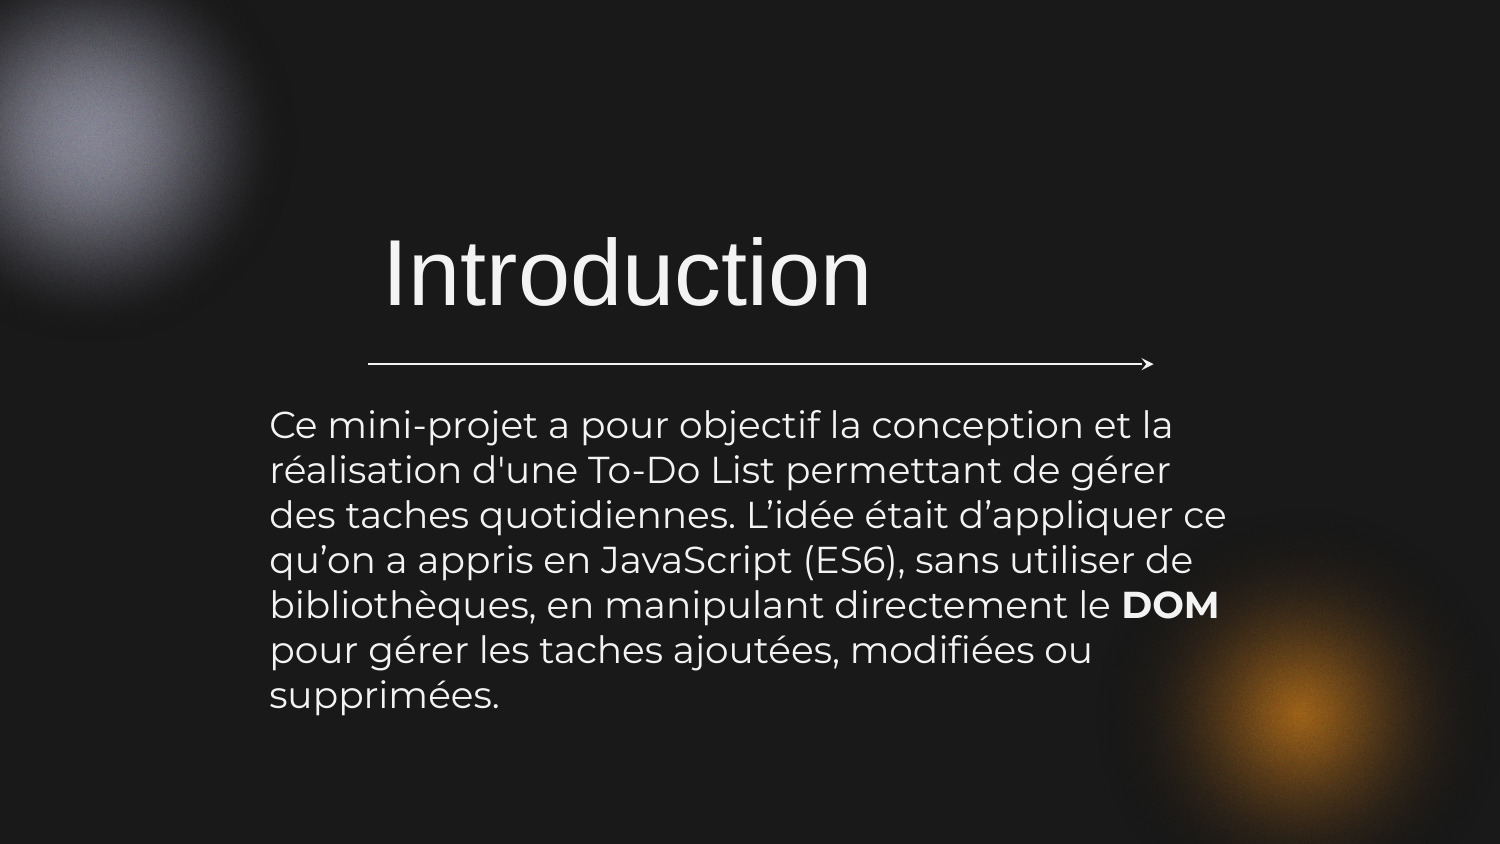

# Introduction
Ce mini-projet a pour objectif la conception et la réalisation d'une To-Do List permettant de gérer des taches quotidiennes. L’idée était d’appliquer ce qu’on a appris en JavaScript (ES6), sans utiliser de bibliothèques, en manipulant directement le DOM pour gérer les taches ajoutées, modifiées ou supprimées.